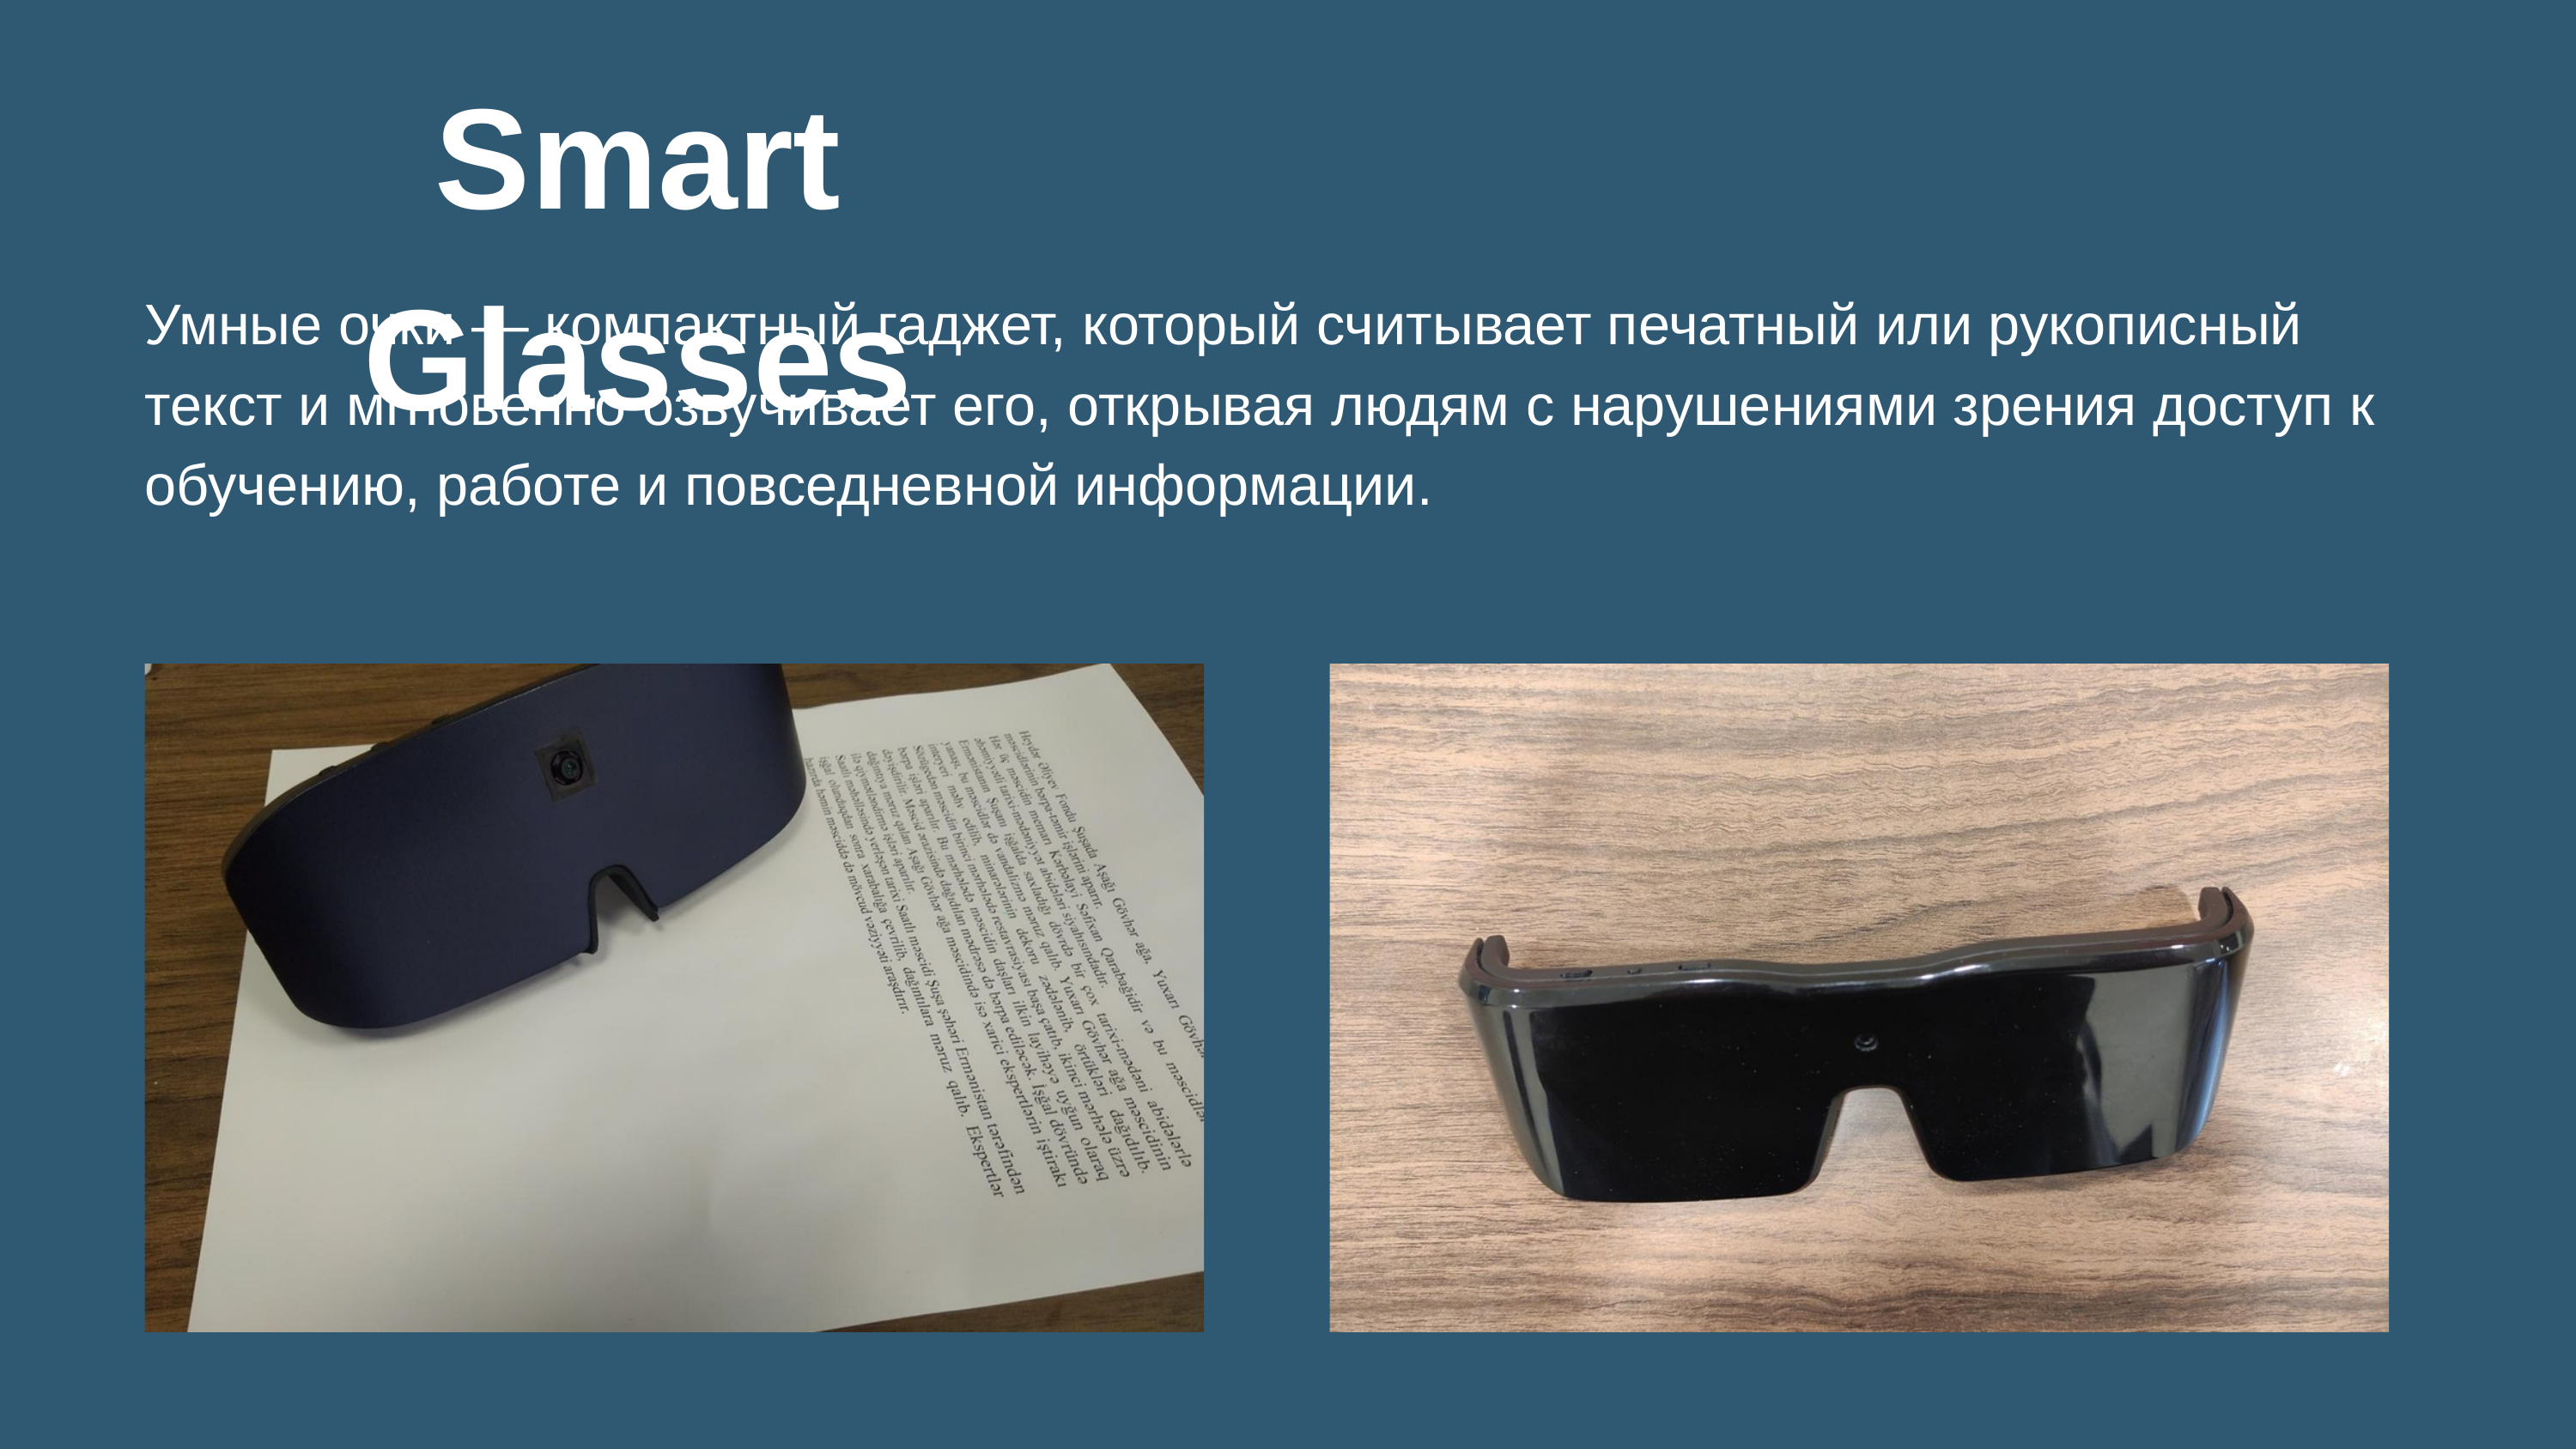

Smart Glasses
Умные очки — компактный гаджет, который считывает печатный или рукописный текст и мгновенно озвучивает его, открывая людям с нарушениями зрения доступ к обучению, работе и повседневной информации.